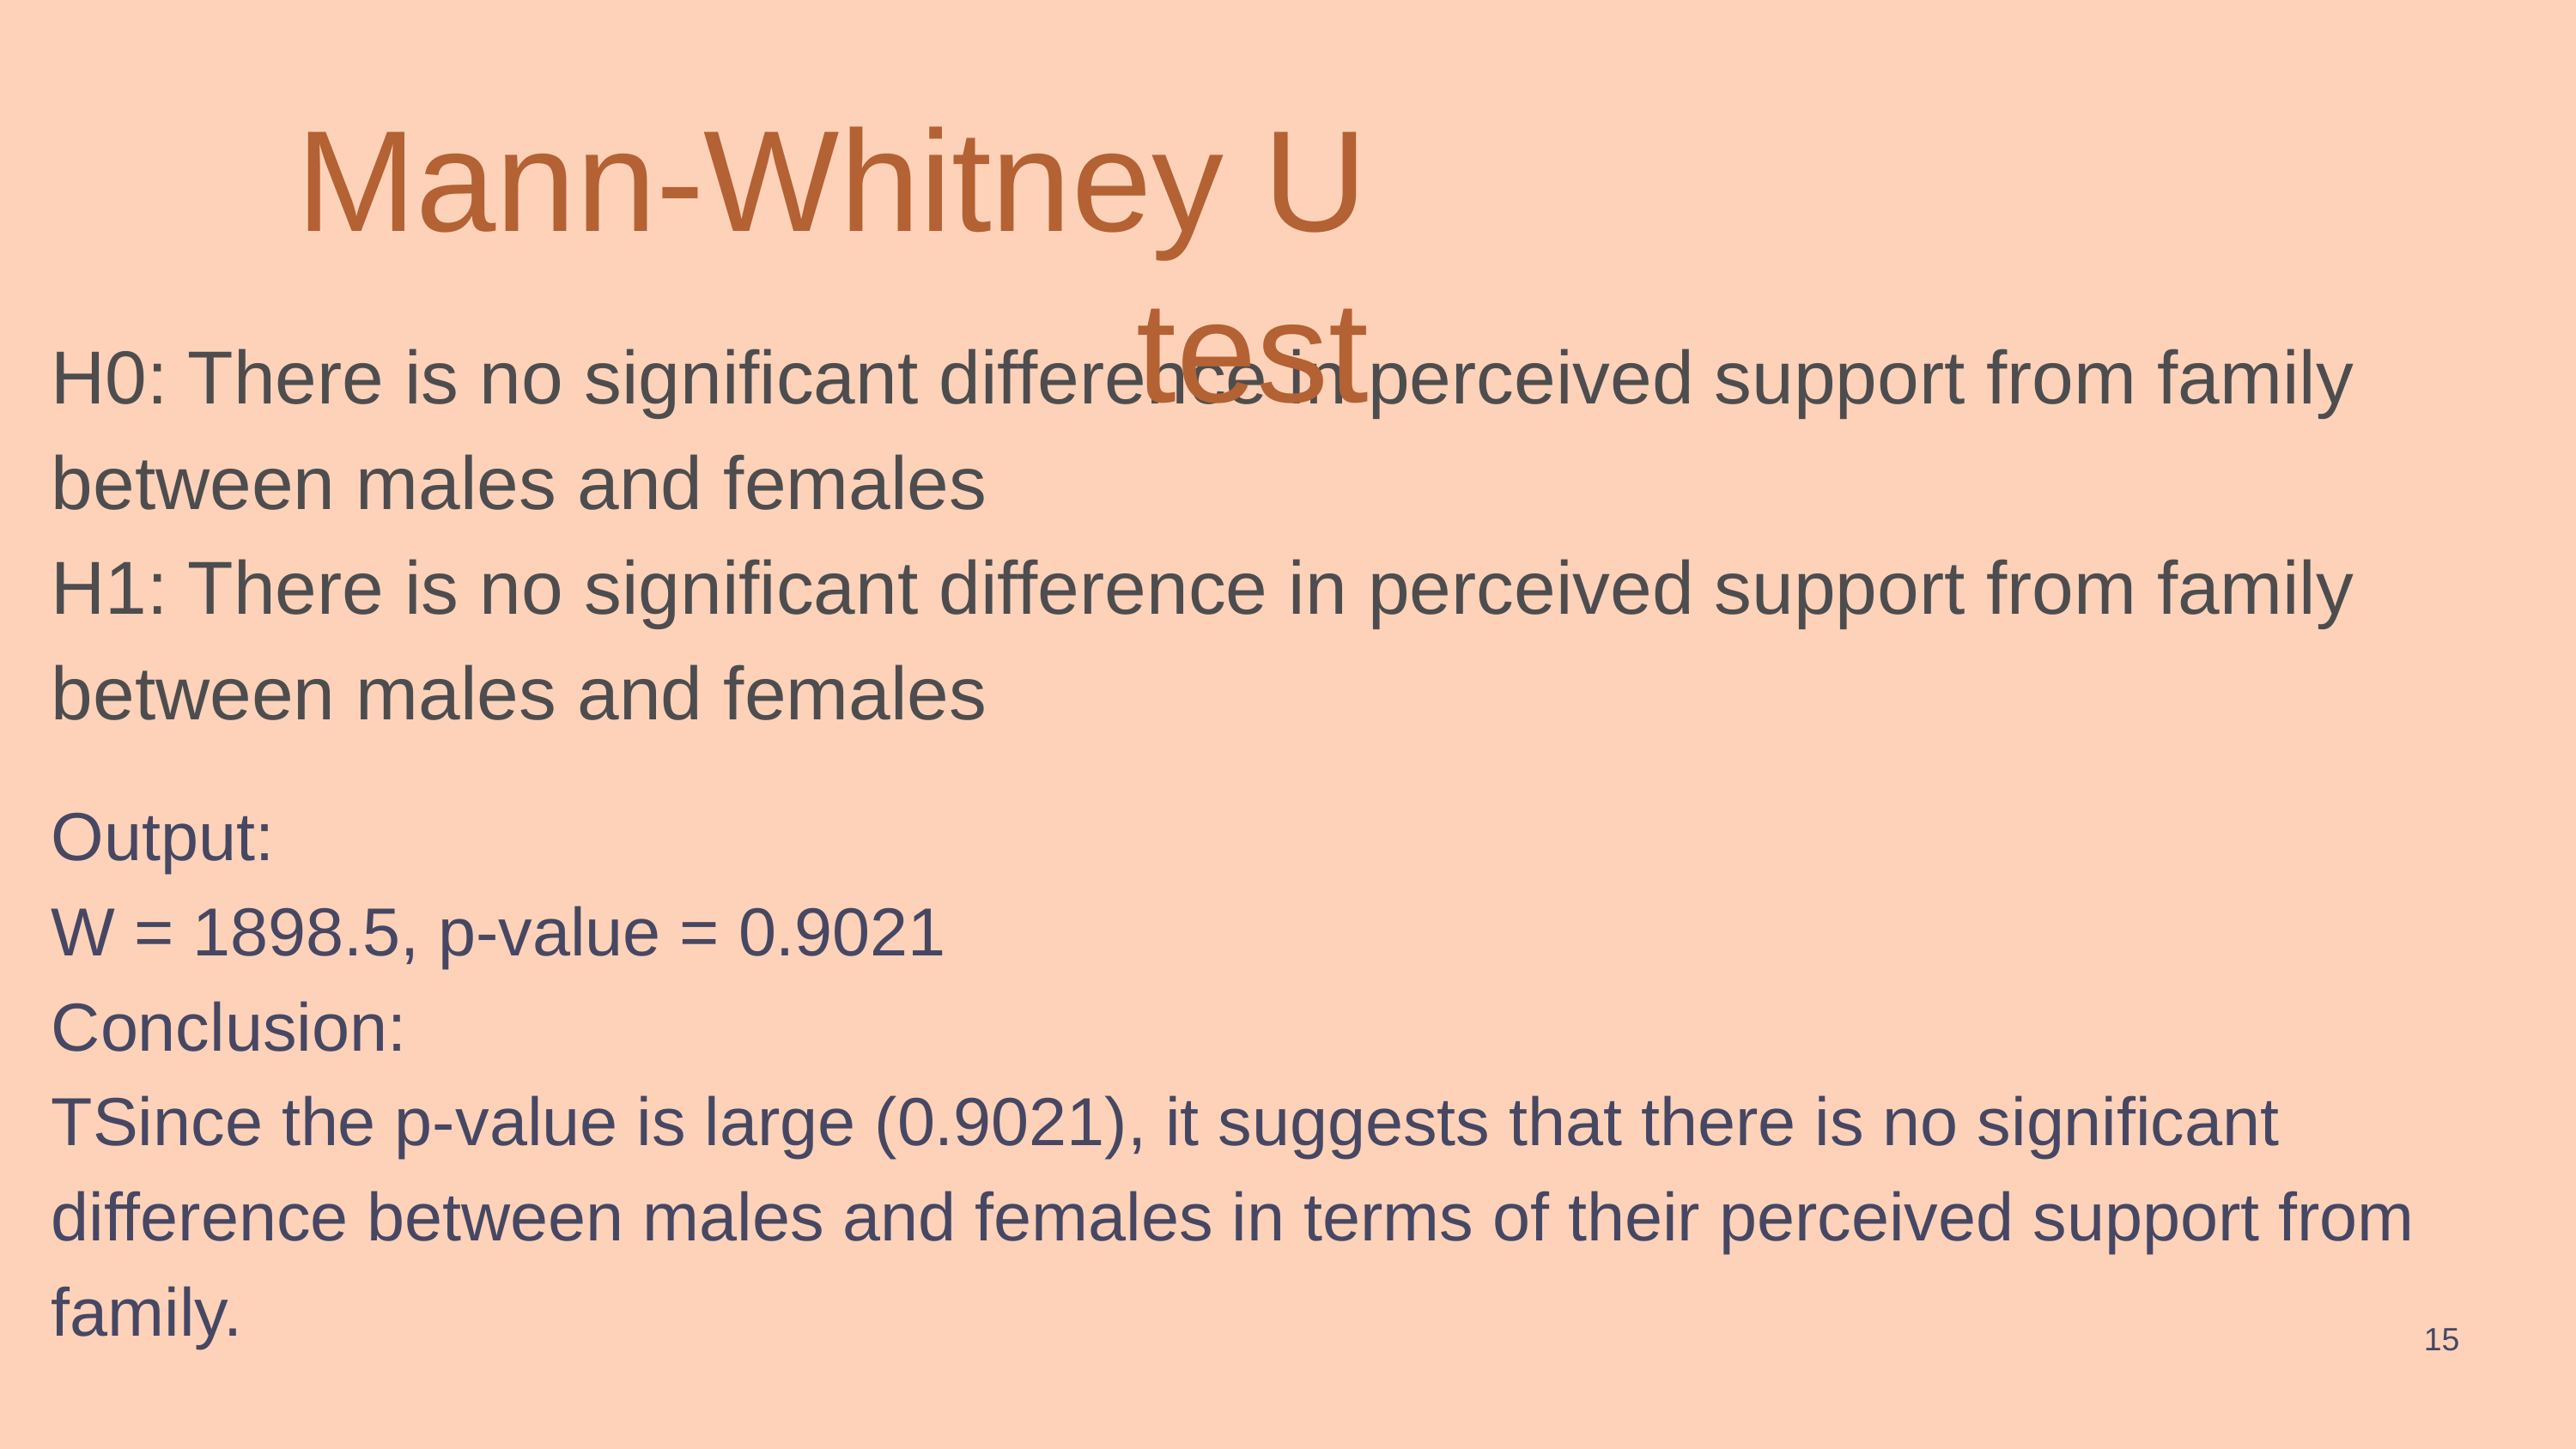

Mann-Whitney U test

H0: There is no significant difference in perceived support from family between males and females
H1: There is no significant difference in perceived support from family between males and females
Output:
W = 1898.5, p-value = 0.9021
Conclusion:
TSince the p-value is large (0.9021), it suggests that there is no significant difference between males and females in terms of their perceived support from family.
15